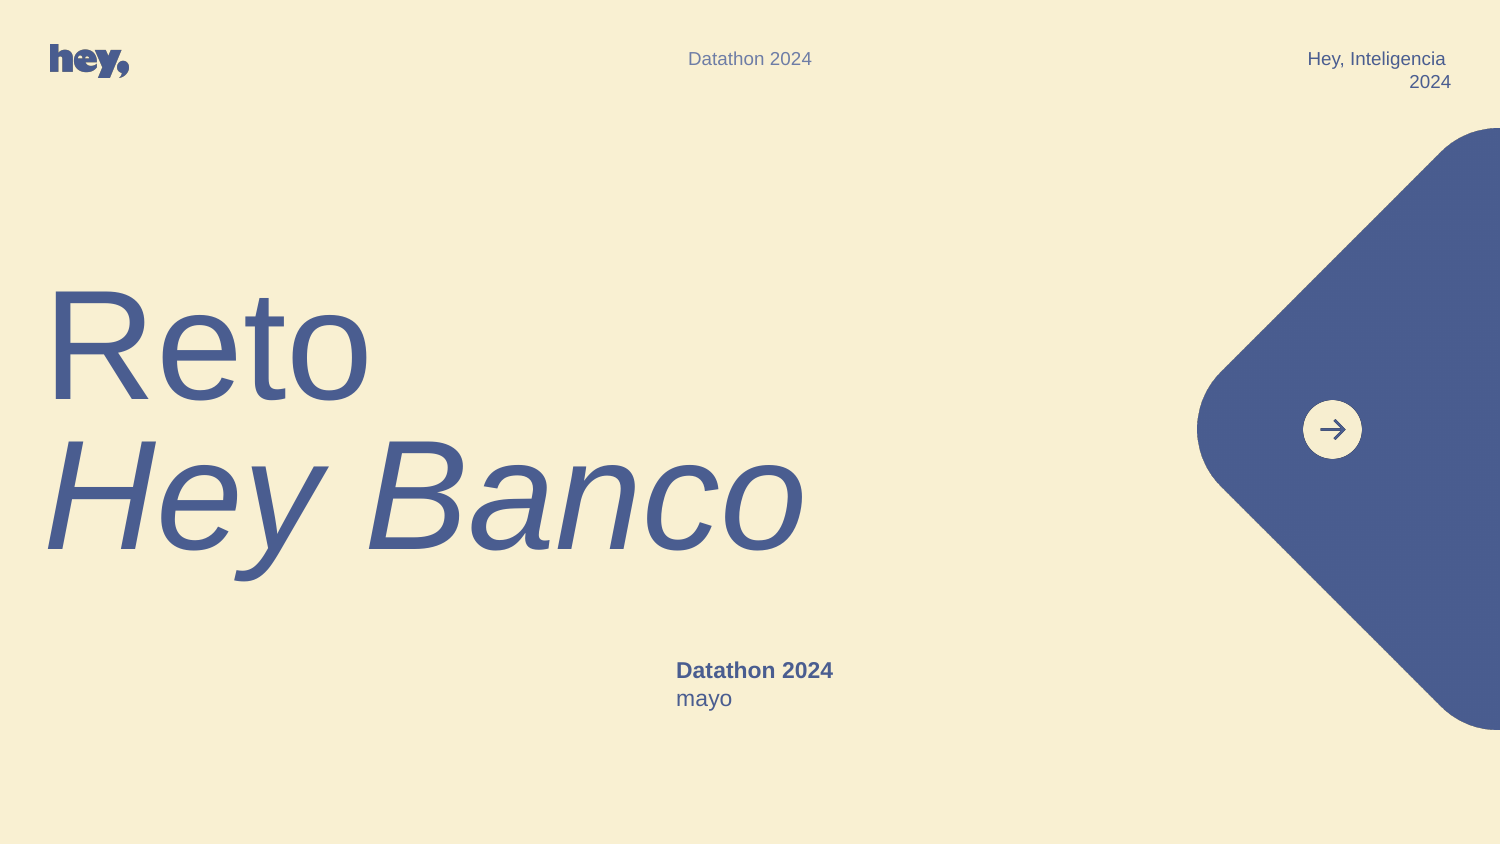

Datathon 2024
Hey, Inteligencia
2024
Reto
Hey Banco
Datathon 2024
mayo